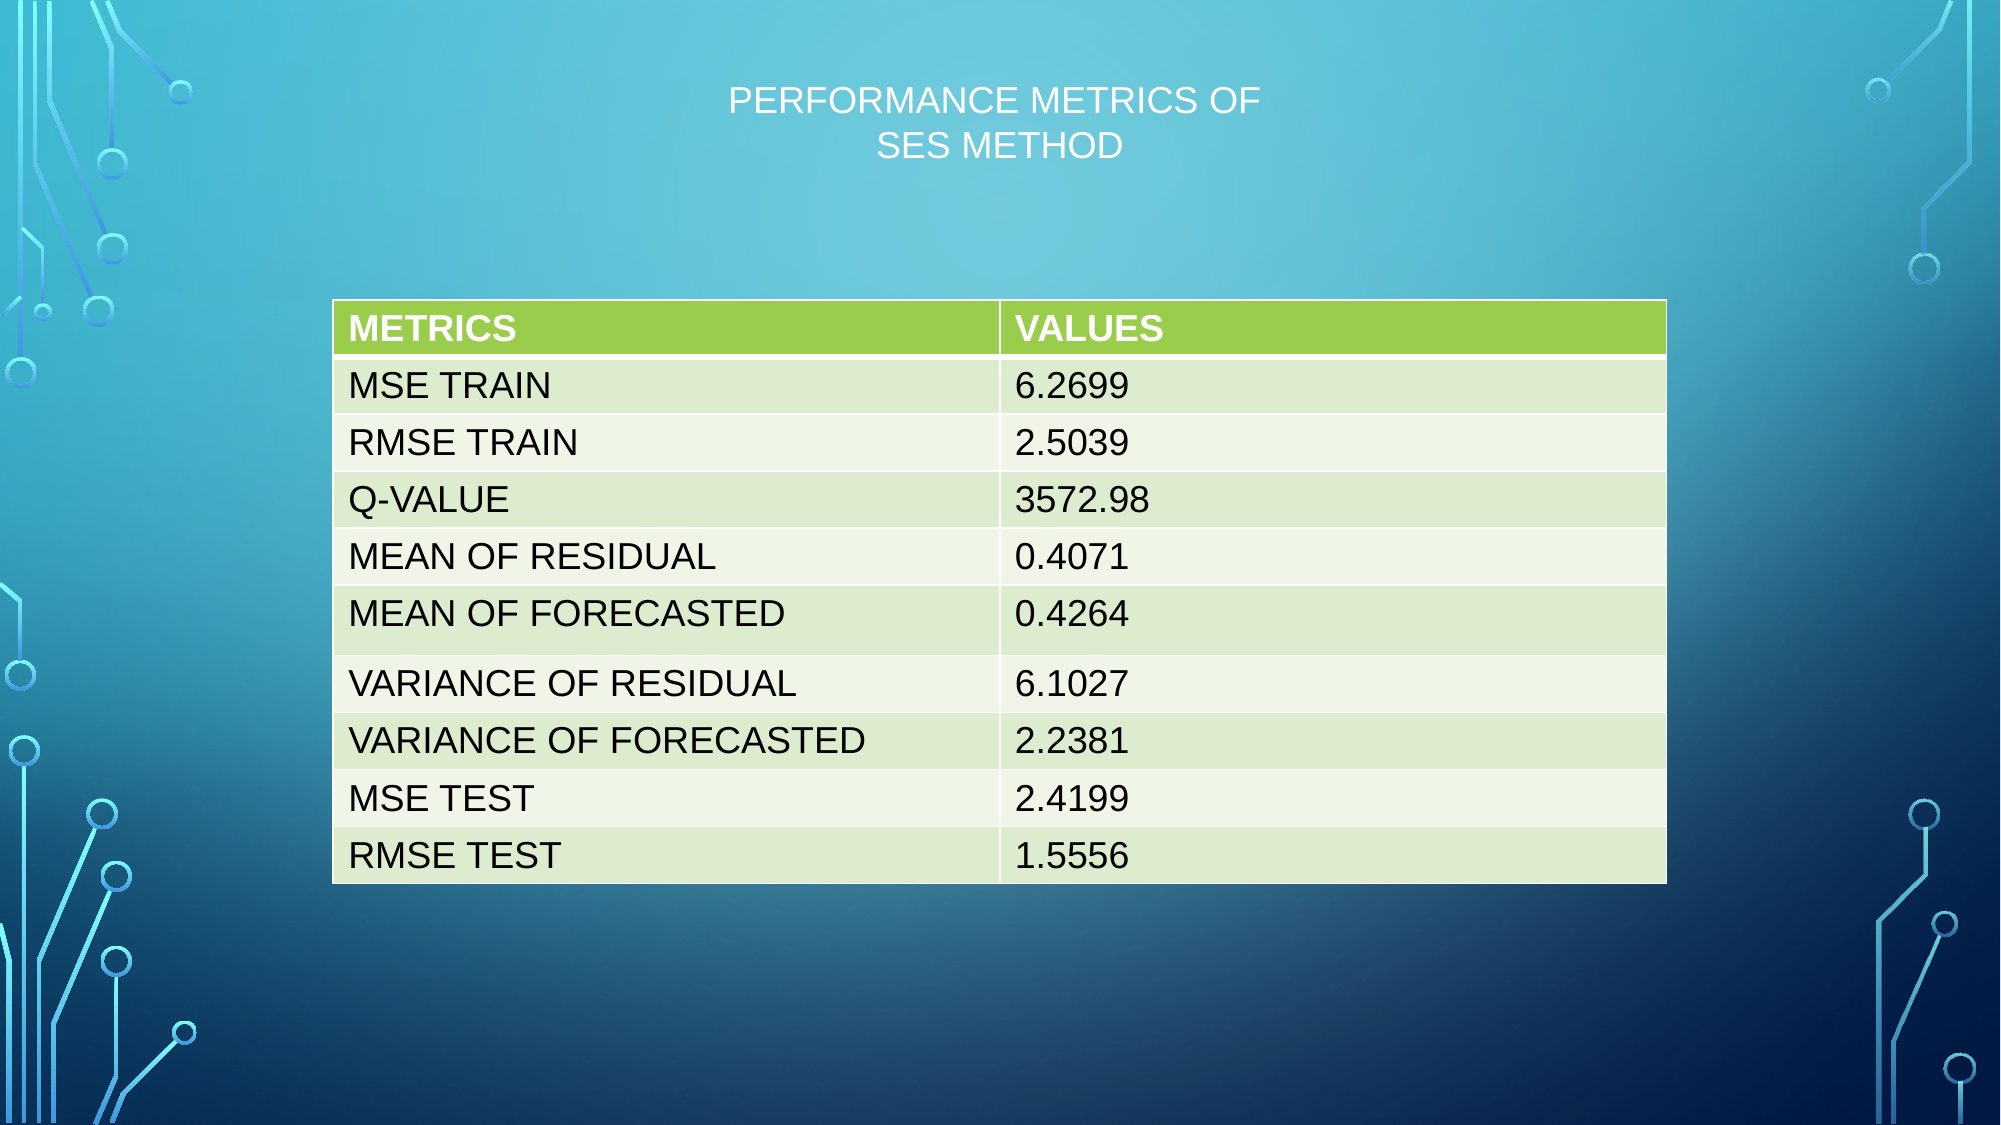

PERFORMANCE METRICS OF
SES METHOD
| METRICS | VALUES |
| --- | --- |
| MSE TRAIN | 6.2699 |
| RMSE TRAIN | 2.5039 |
| Q-VALUE | 3572.98 |
| MEAN OF RESIDUAL | 0.4071 |
| MEAN OF FORECASTED | 0.4264 |
| VARIANCE OF RESIDUAL | 6.1027 |
| VARIANCE OF FORECASTED | 2.2381 |
| MSE TEST | 2.4199 |
| RMSE TEST | 1.5556 |